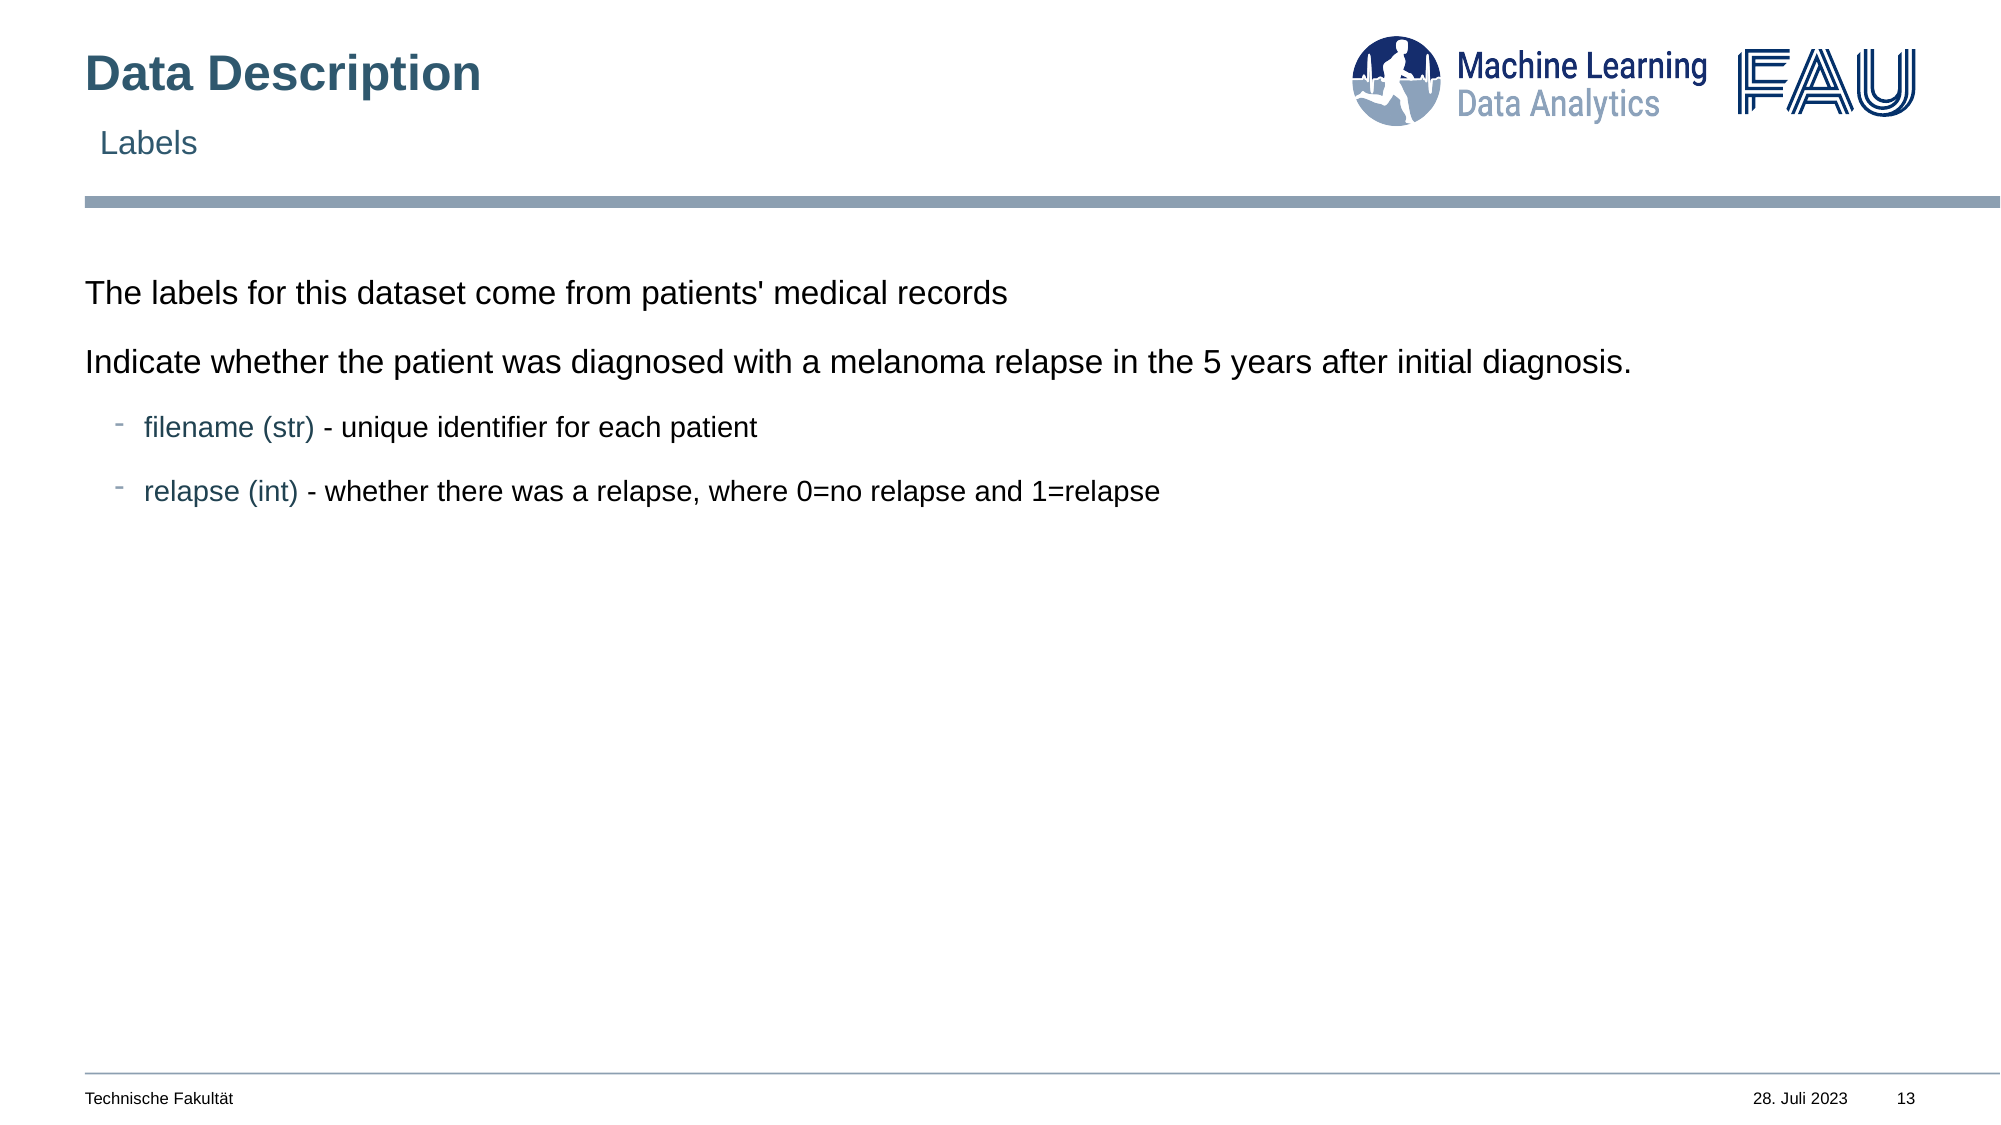

# Data Description
Labels
The labels for this dataset come from patients' medical records
Indicate whether the patient was diagnosed with a melanoma relapse in the 5 years after initial diagnosis.
filename (str) - unique identifier for each patient
relapse (int) - whether there was a relapse, where 0=no relapse and 1=relapse
Technische Fakultät
28. Juli 2023
13